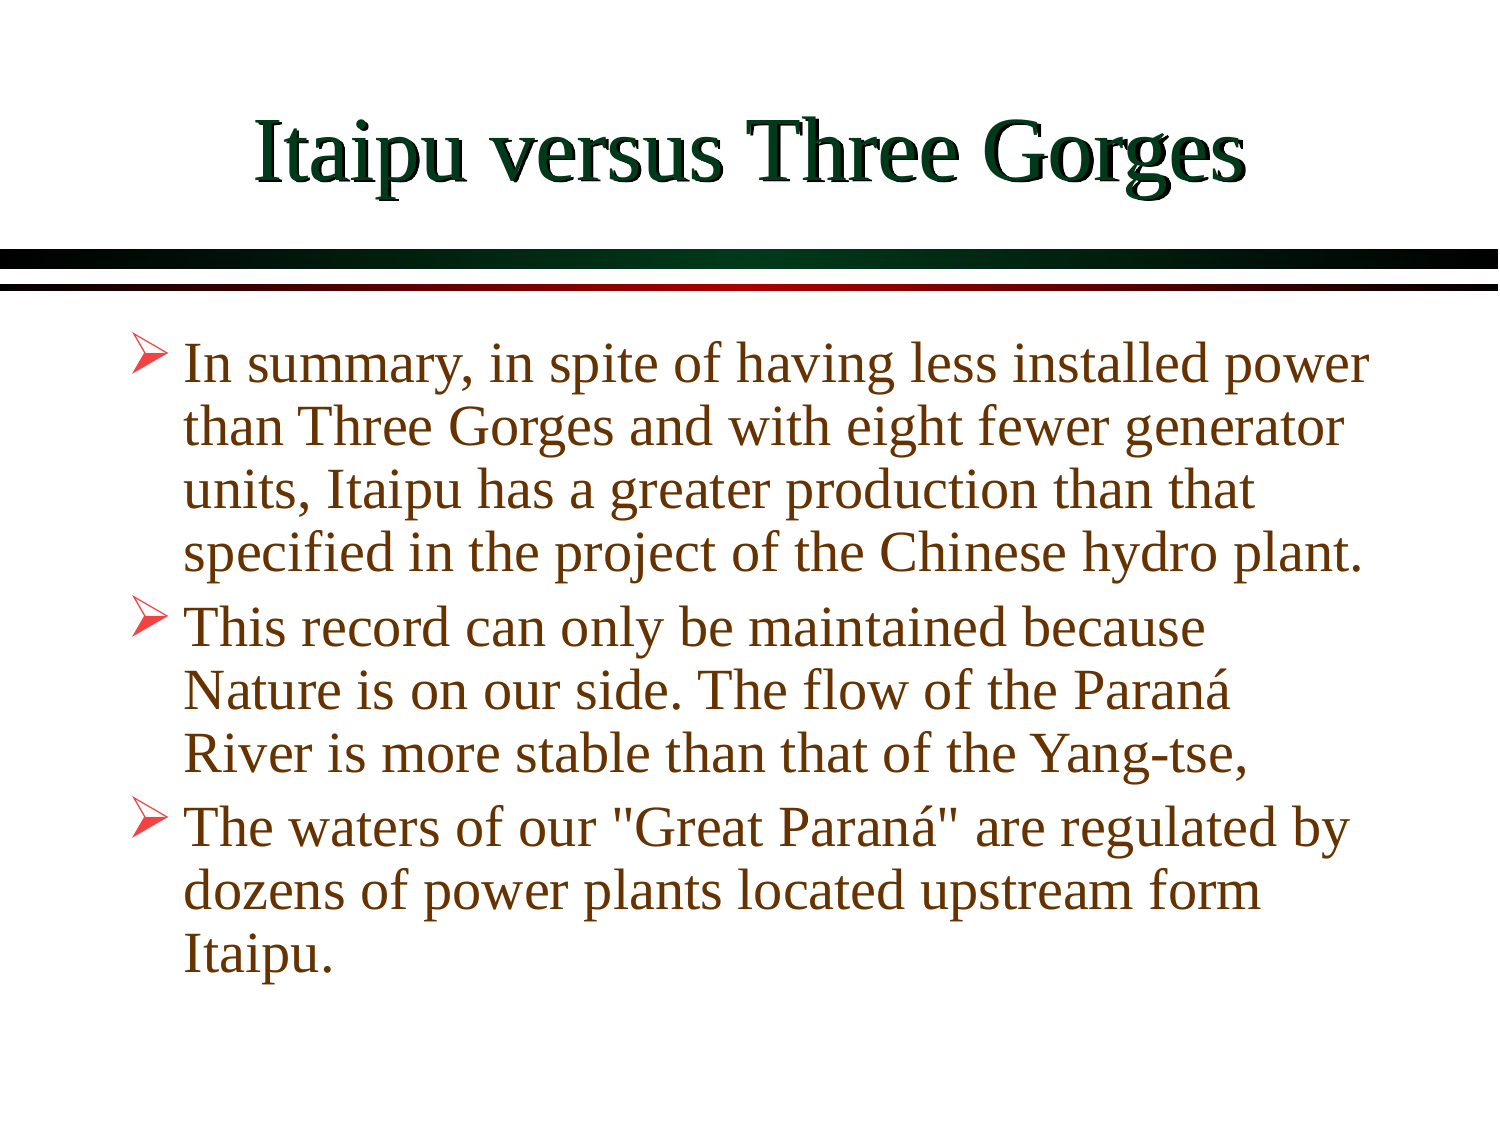

# Itaipu versus Three Gorges
In summary, in spite of having less installed power than Three Gorges and with eight fewer generator units, Itaipu has a greater production than that specified in the project of the Chinese hydro plant.
This record can only be maintained because Nature is on our side. The flow of the Paraná River is more stable than that of the Yang-tse,
The waters of our "Great Paraná" are regulated by dozens of power plants located upstream form Itaipu.